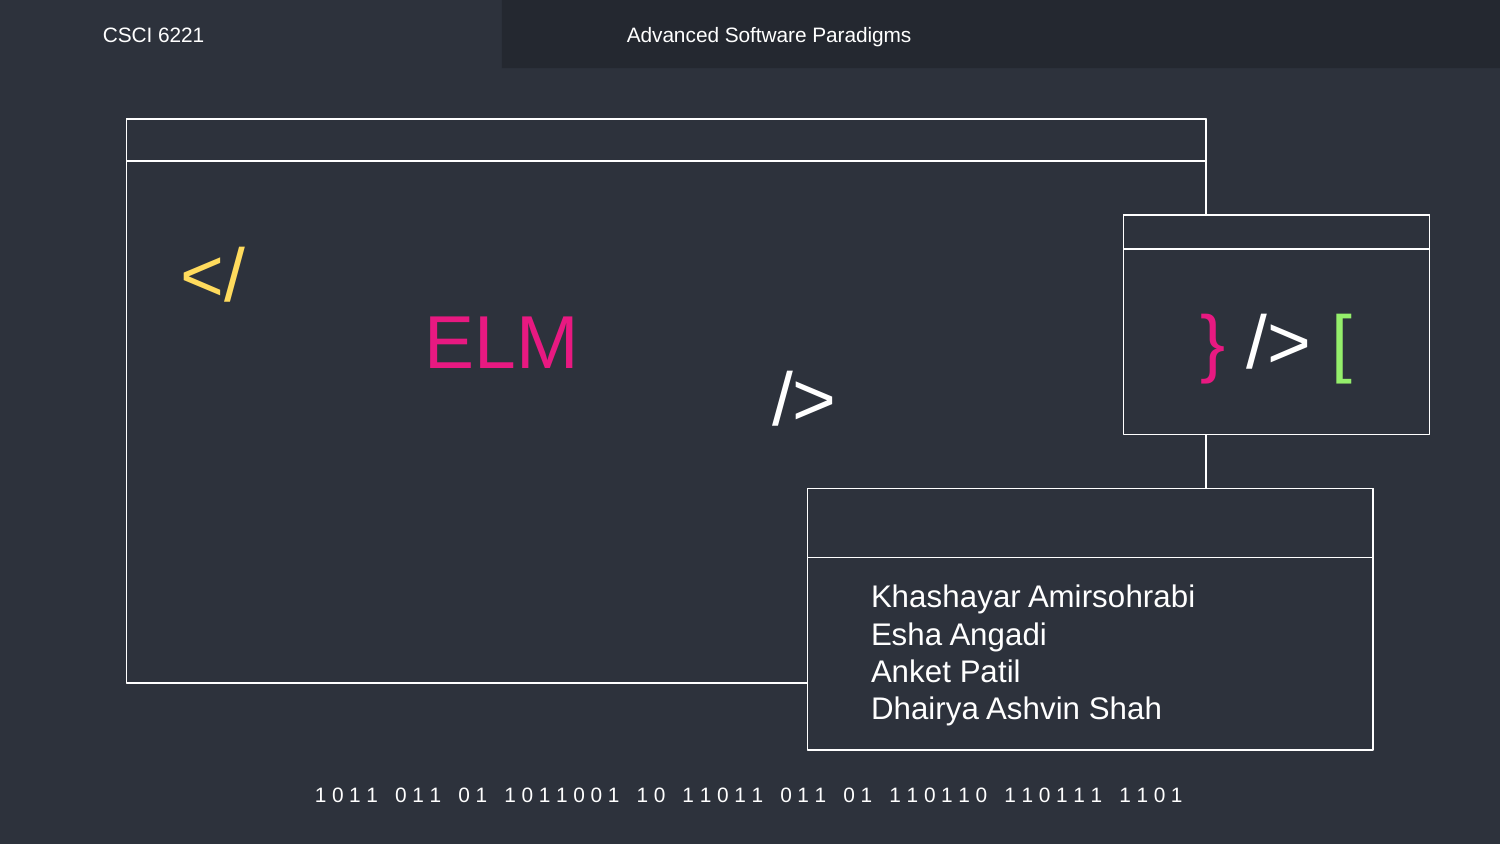

Advanced Software Paradigms
CSCI 6221

</
# ELM
} /> [
/>

Khashayar Amirsohrabi
Esha Angadi
Anket Patil
Dhairya Ashvin Shah